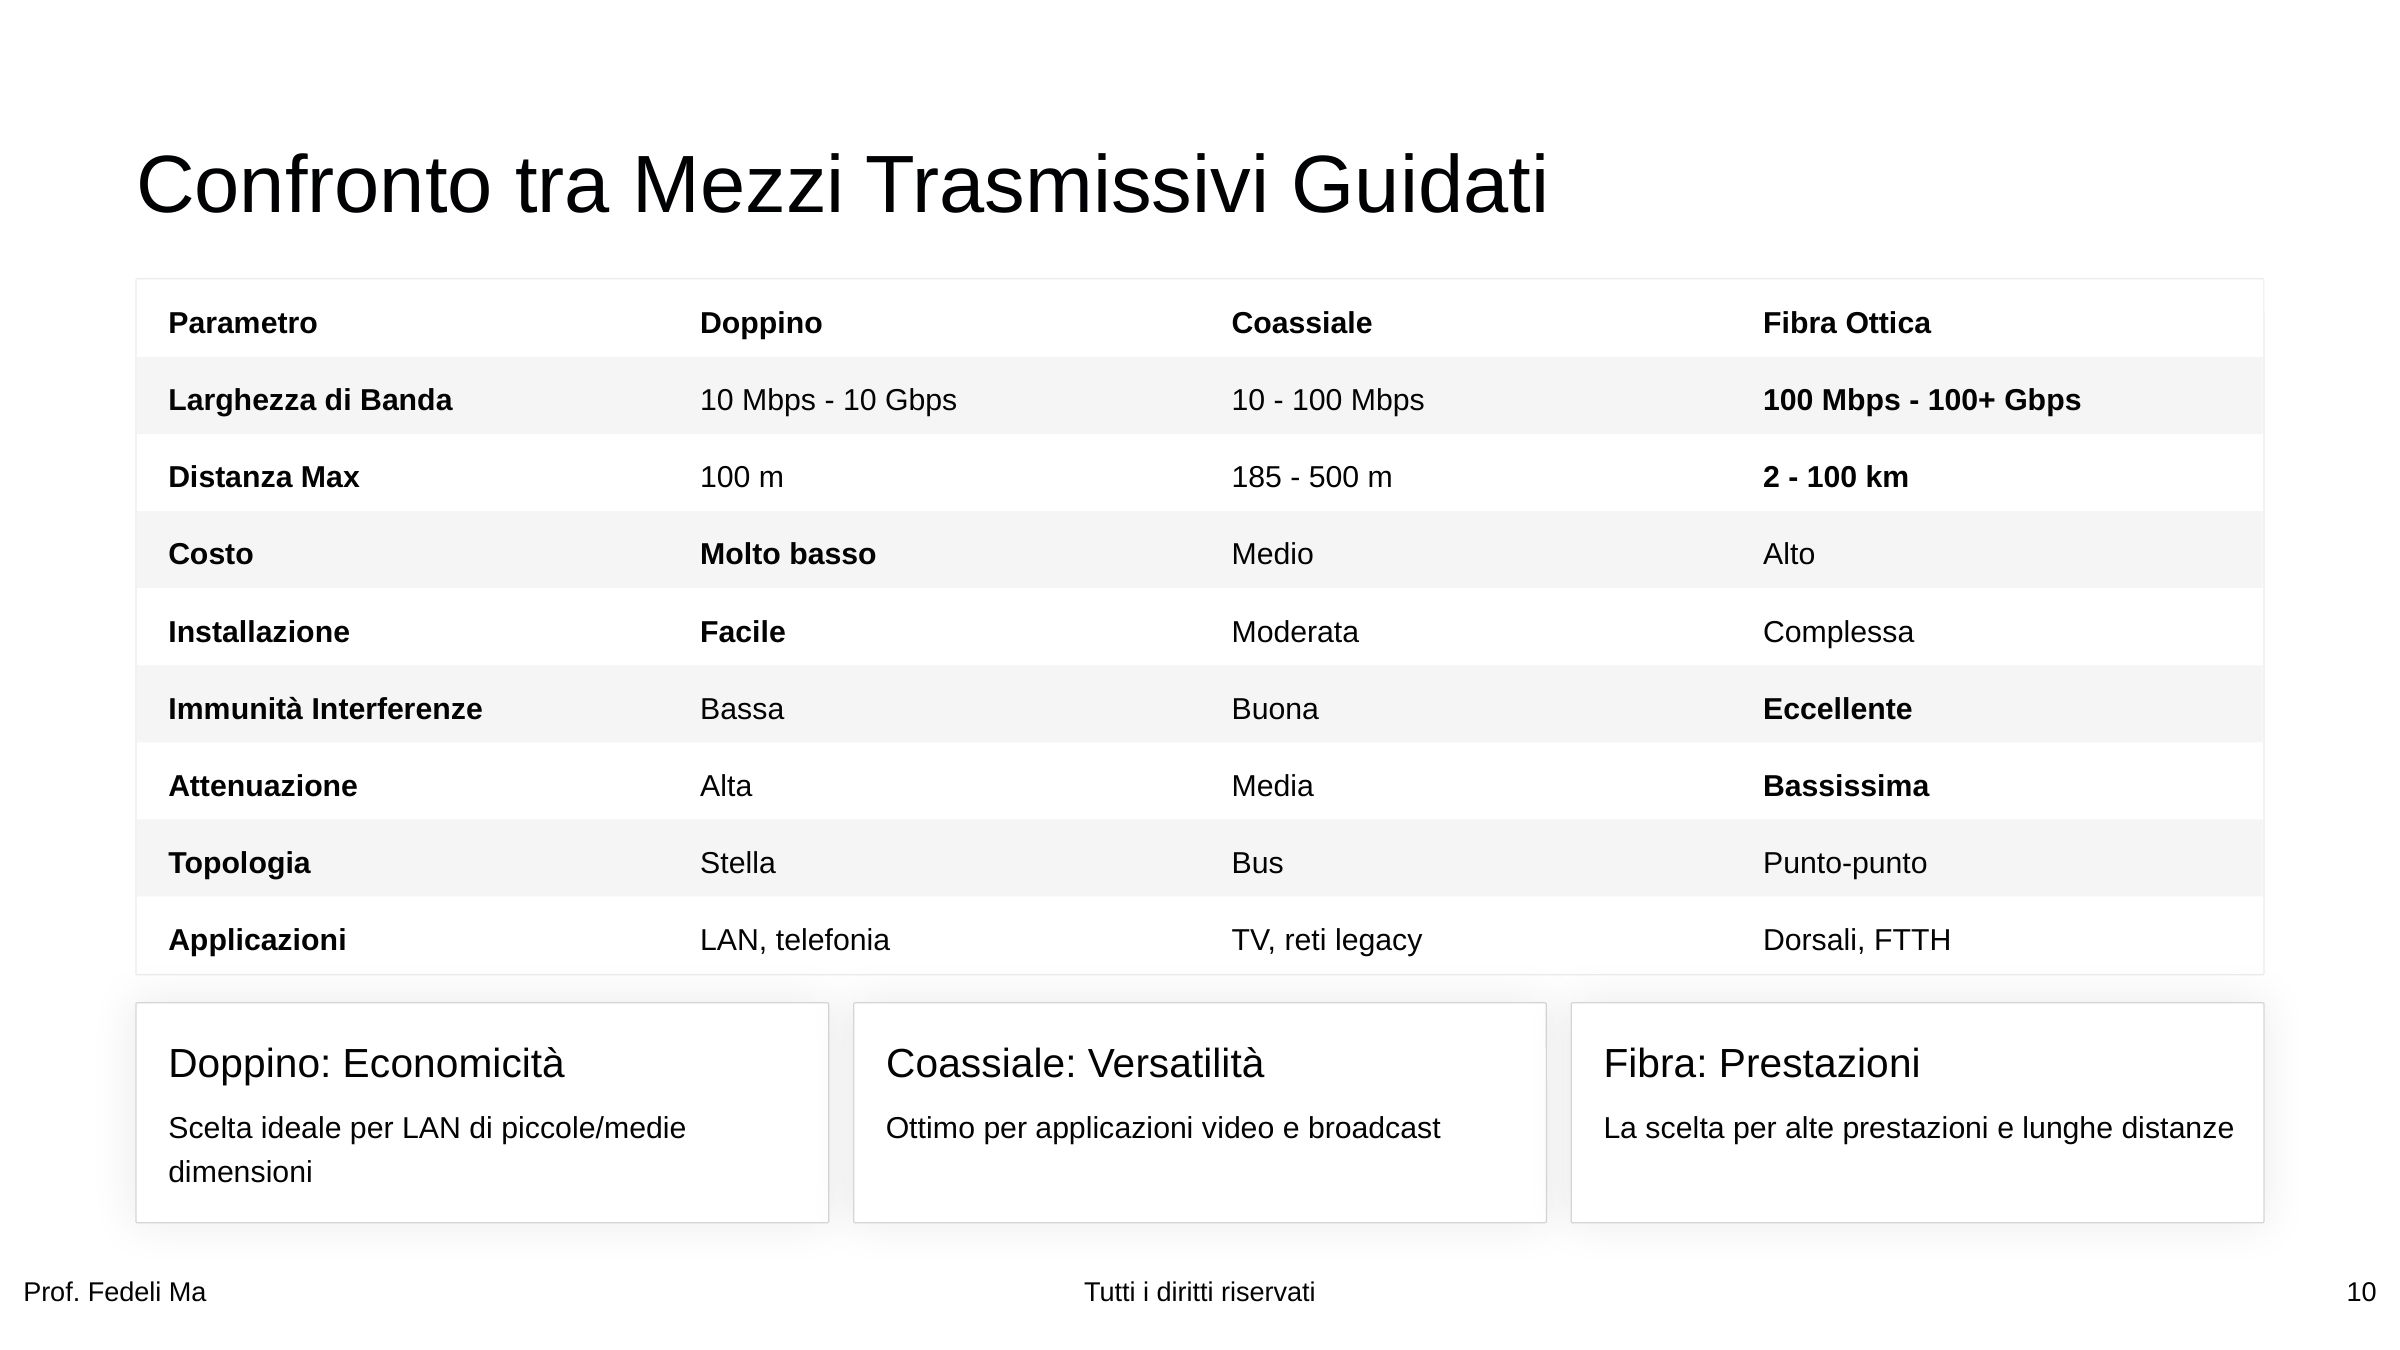

Confronto tra Mezzi Trasmissivi Guidati

Parametro
Doppino
Coassiale
Fibra Ottica

Larghezza di Banda
10 Mbps - 10 Gbps
10 - 100 Mbps
100 Mbps - 100+ Gbps

Distanza Max
100 m
185 - 500 m
2 - 100 km

Costo
Molto basso
Medio
Alto

Installazione
Facile
Moderata
Complessa

Immunità Interferenze
Bassa
Buona
Eccellente

Attenuazione
Alta
Media
Bassissima

Topologia
Stella
Bus
Punto-punto

Applicazioni
LAN, telefonia
TV, reti legacy
Dorsali, FTTH

Doppino: Economicità
Coassiale: Versatilità
Fibra: Prestazioni
Scelta ideale per LAN di piccole/medie dimensioni
Ottimo per applicazioni video e broadcast
La scelta per alte prestazioni e lunghe distanze
Prof. Fedeli Ma
Tutti i diritti riservati
10